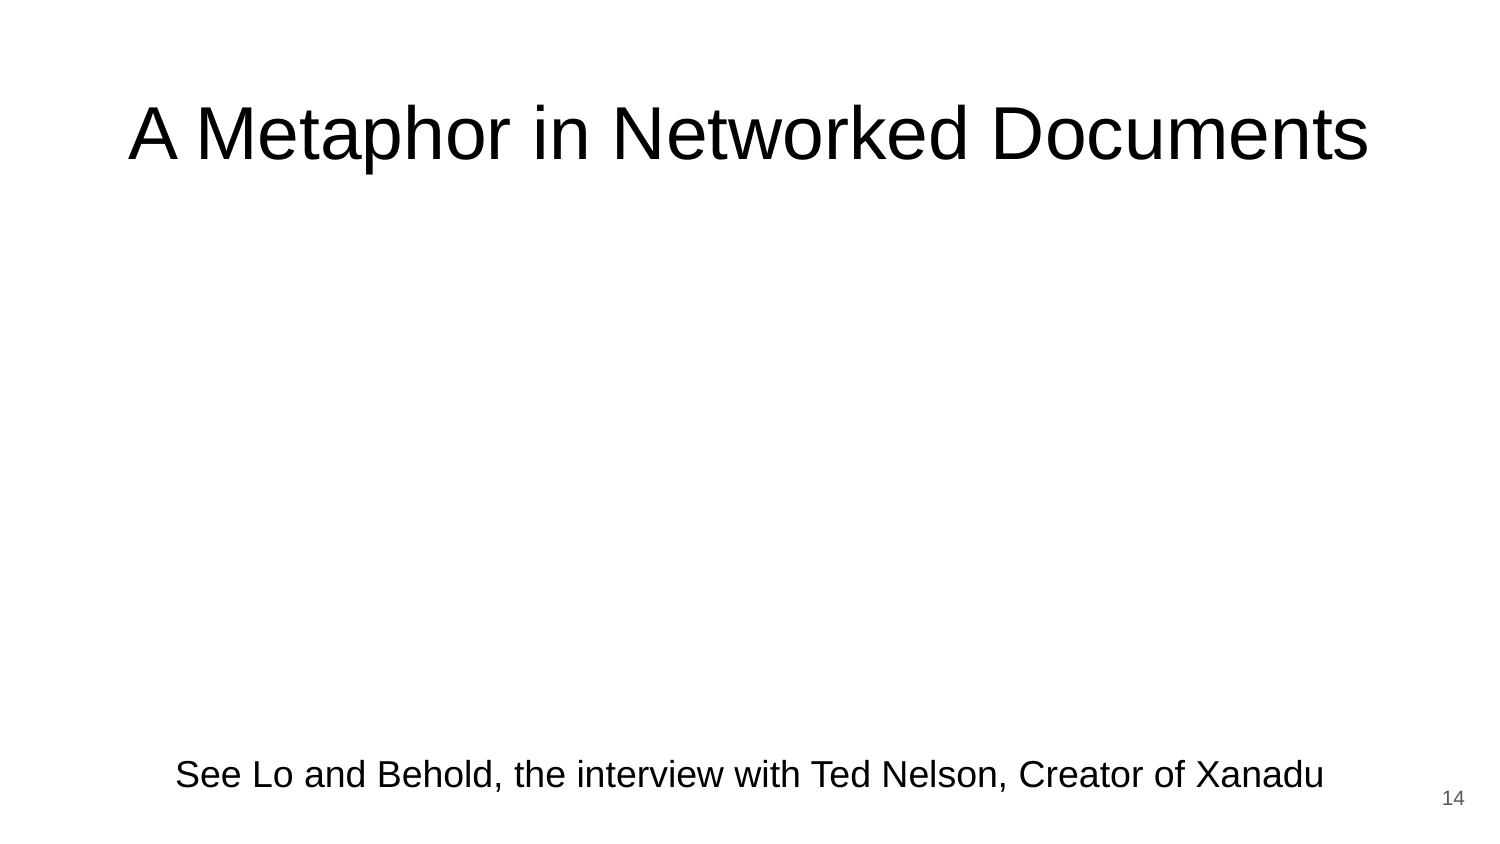

# A Metaphor in Networked Documents
See Lo and Behold, the interview with Ted Nelson, Creator of Xanadu
14